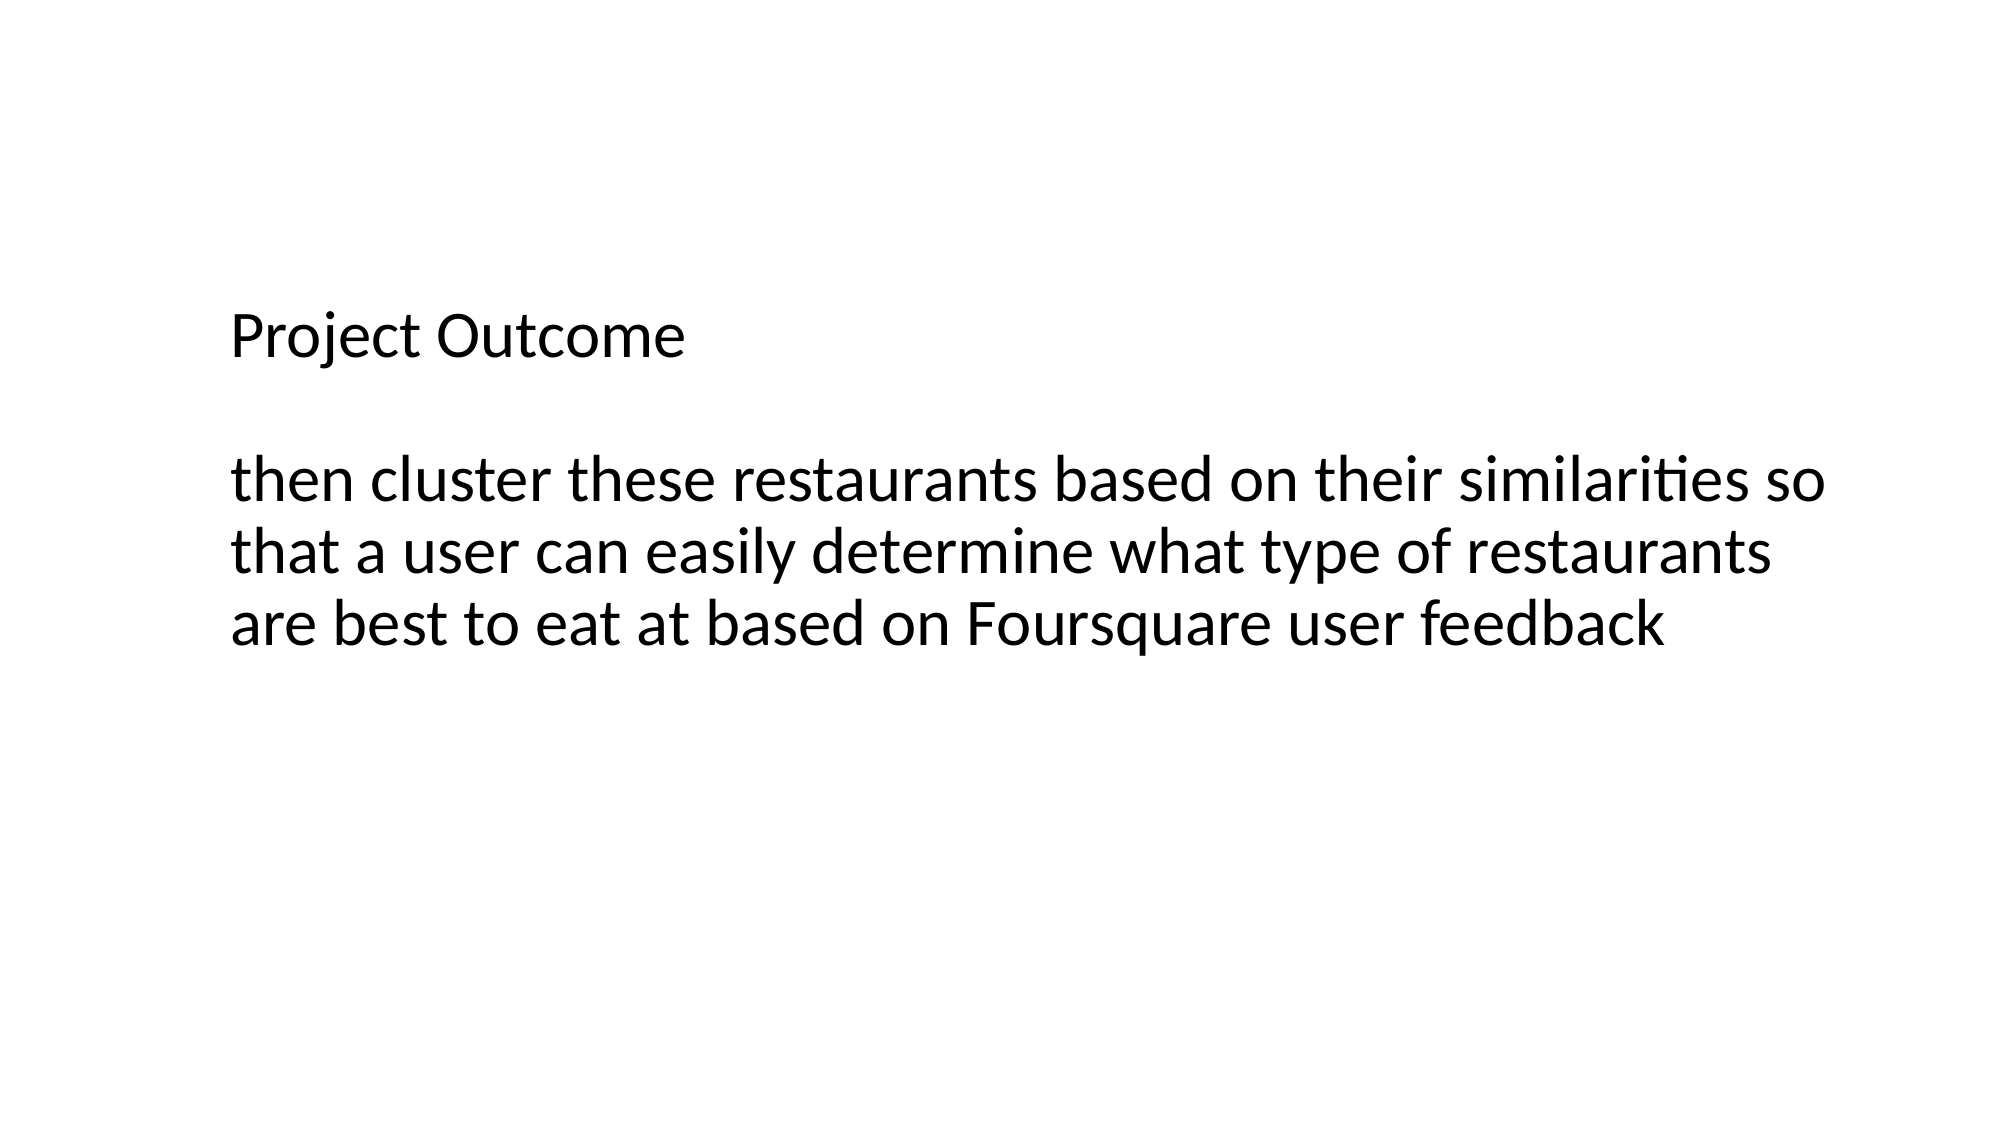

# Project Outcome then cluster these restaurants based on their similarities so that a user can easily determine what type of restaurants are best to eat at based on Foursquare user feedback